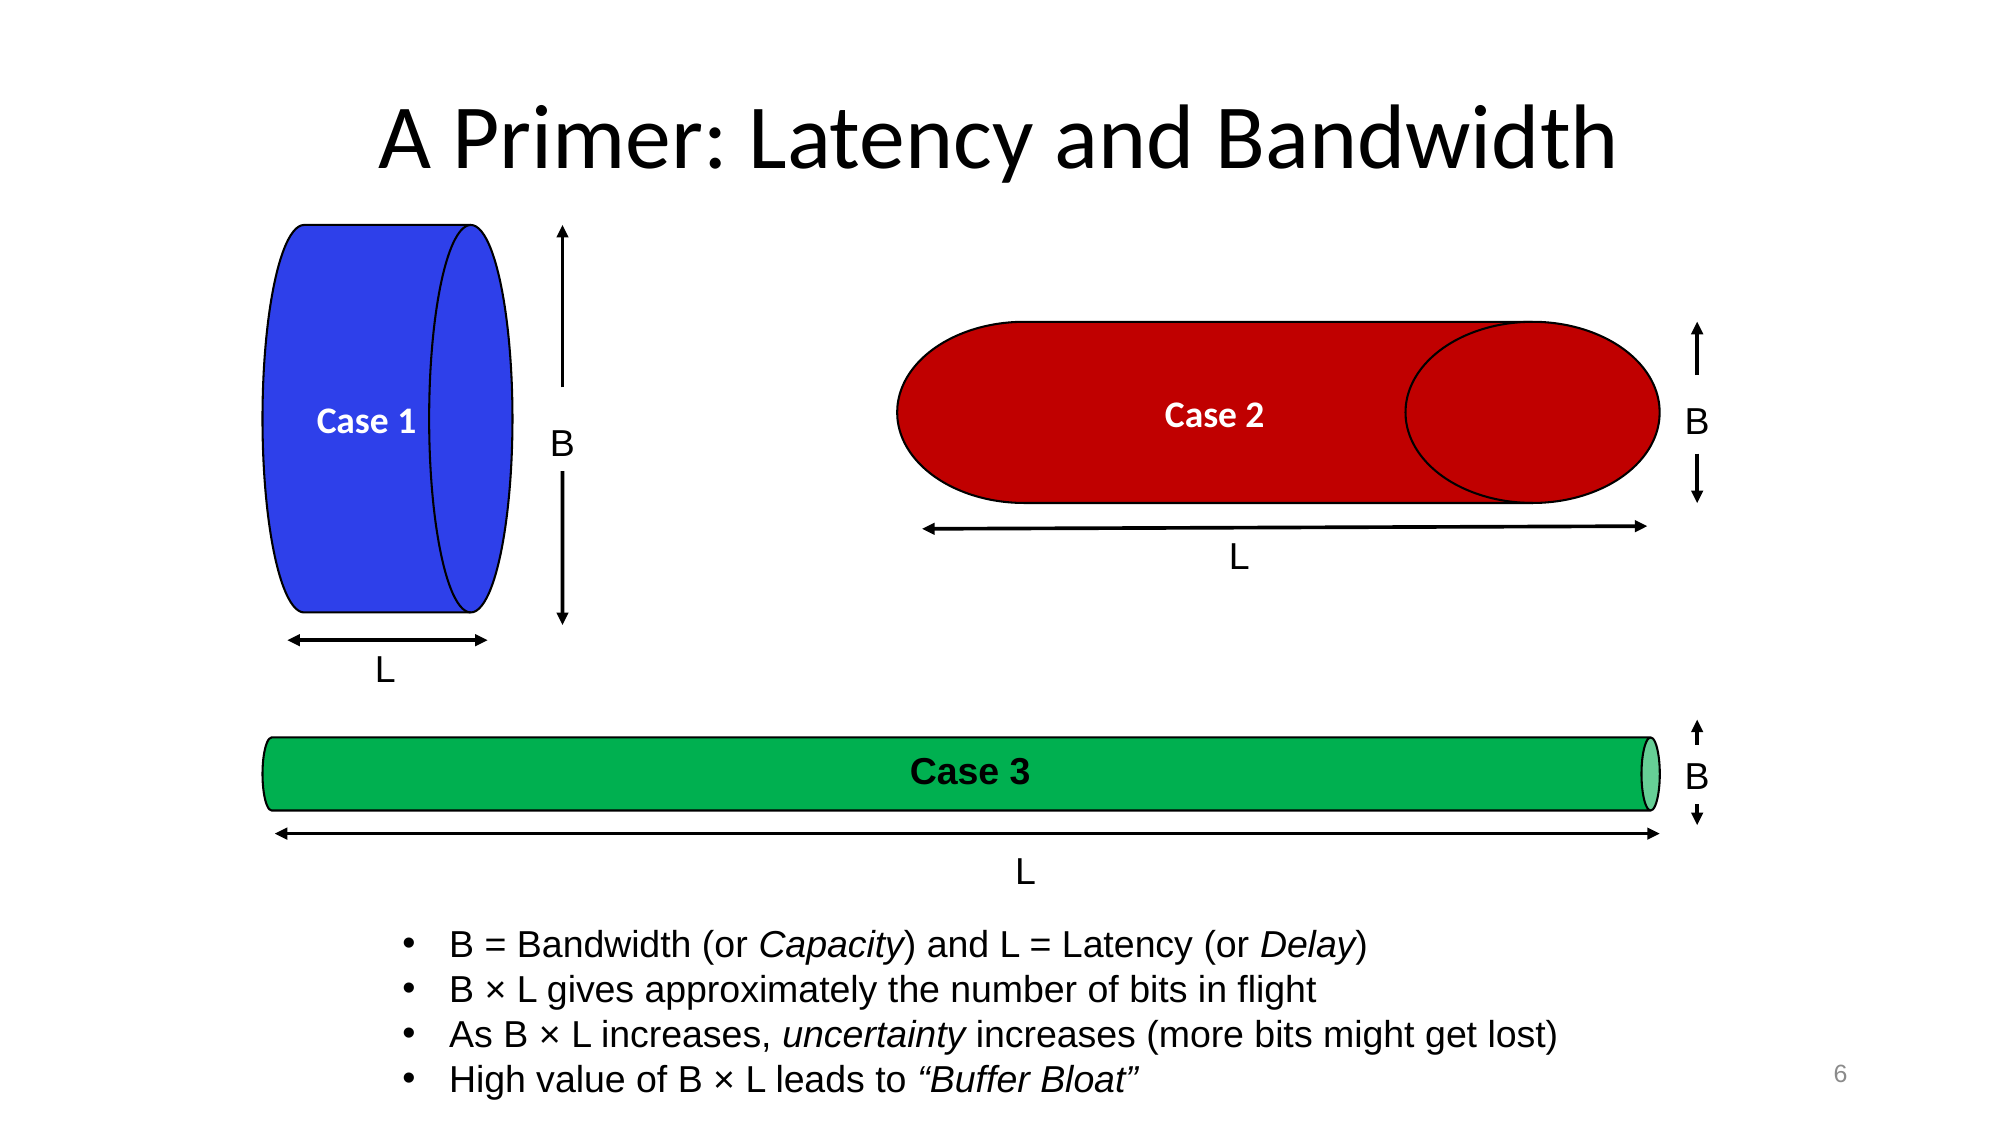

# A Primer: Latency and Bandwidth

Case 1
Case 2
B
B
L
L
Case 3
B
L
B = Bandwidth (or Capacity) and L = Latency (or Delay)
B × L gives approximately the number of bits in flight
As B × L increases, uncertainty increases (more bits might get lost)
High value of B × L leads to “Buffer Bloat”

6